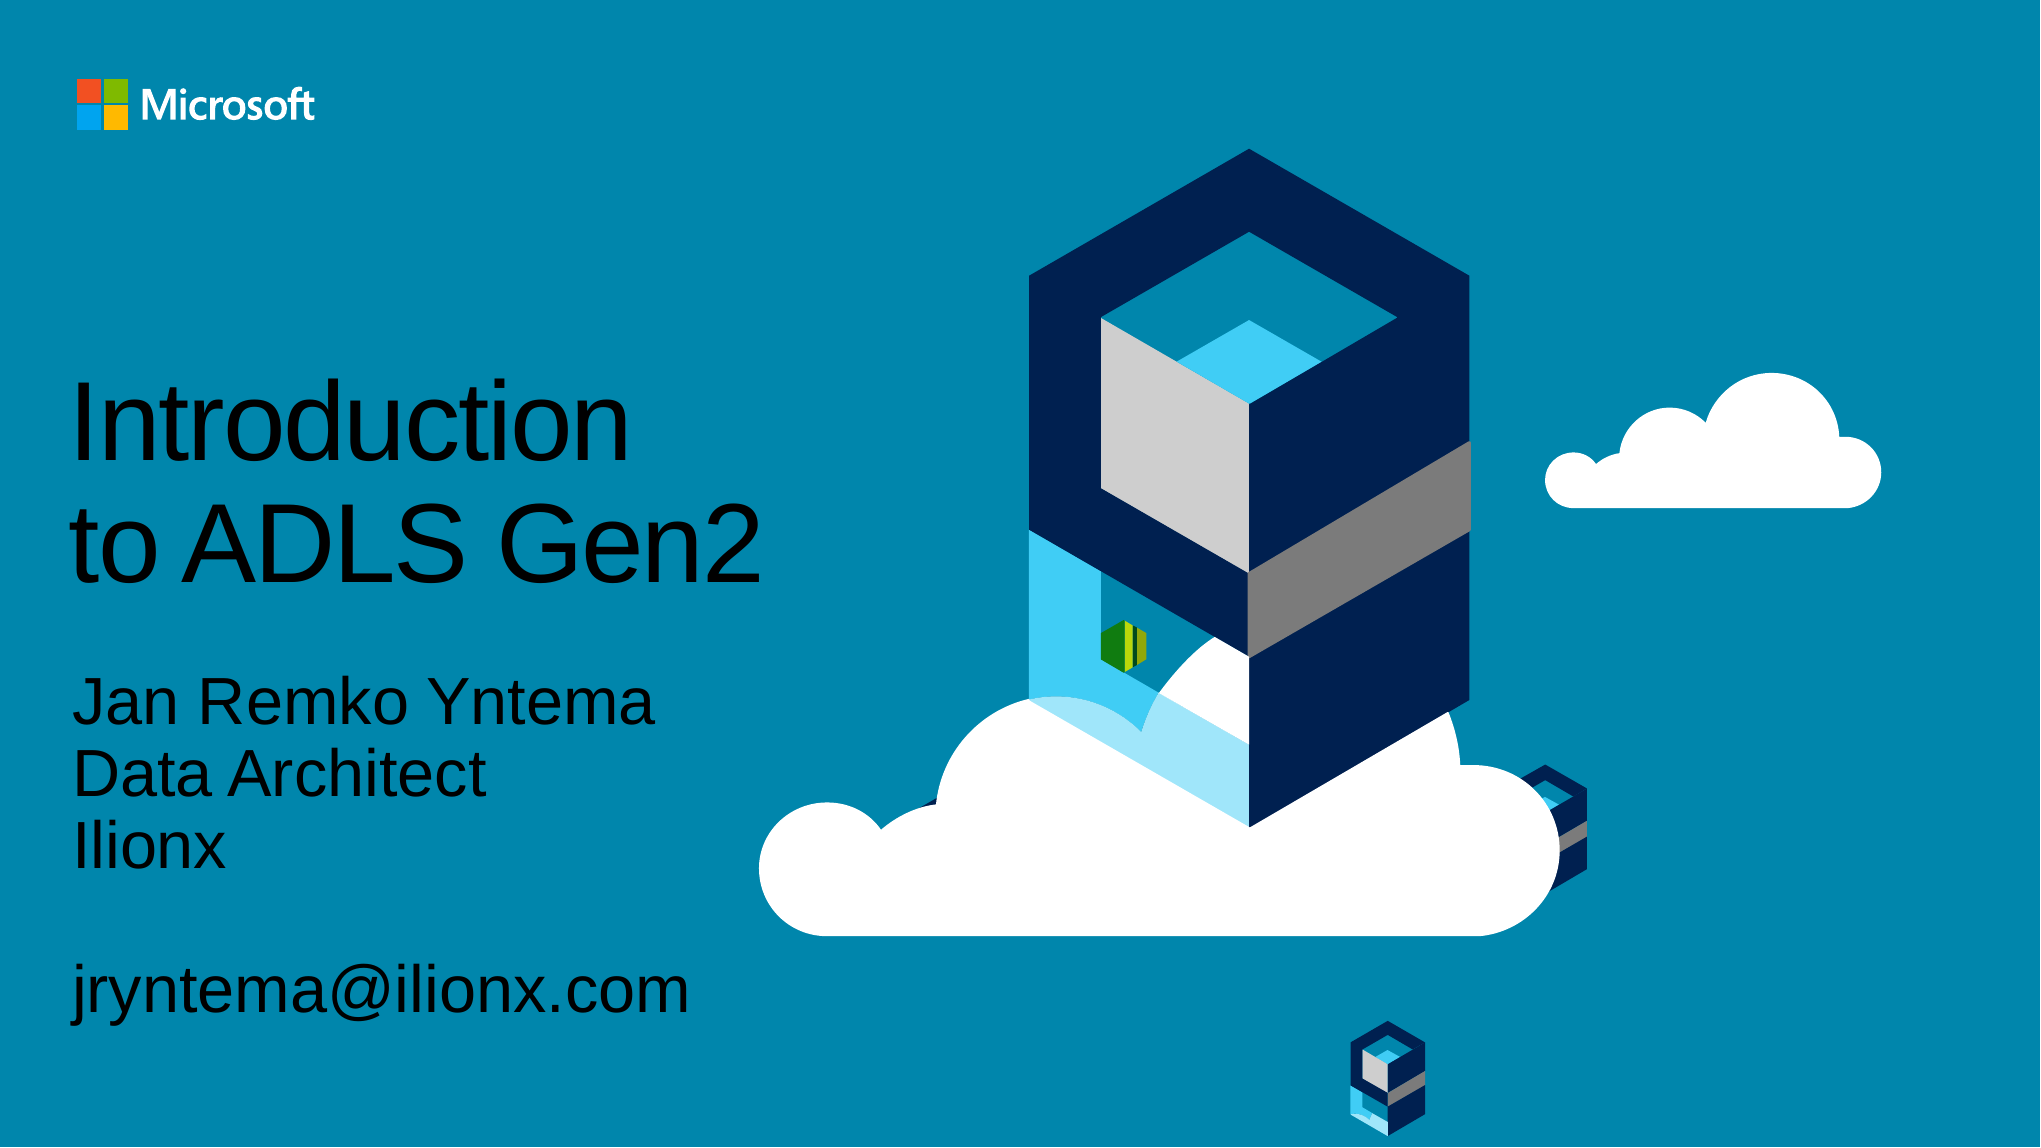

# Introduction to ADLS Gen2
Jan Remko Yntema
Data Architect
Ilionx

jryntema@ilionx.com